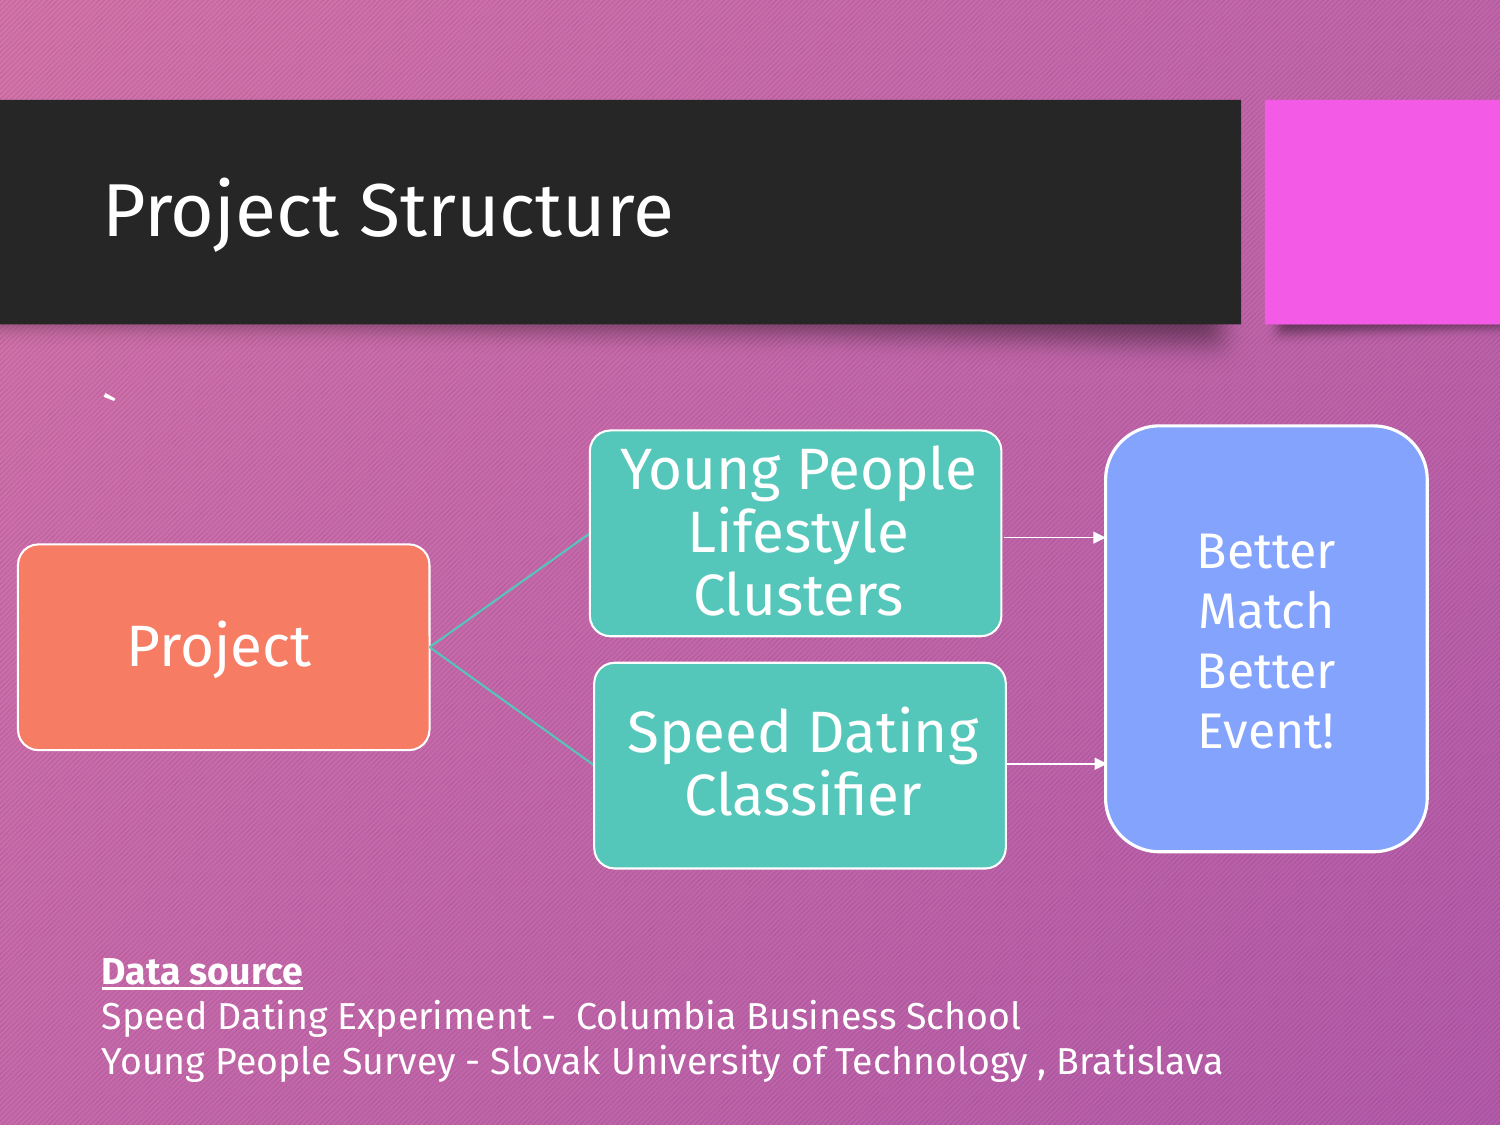

# Project Structure
`
Project

Young People Lifestyle Clusters

Speed Dating Classifier
Better Match Better Event!
Data source
Speed Dating Experiment -  Columbia Business School
Young People Survey - Slovak University of Technology , Bratislava